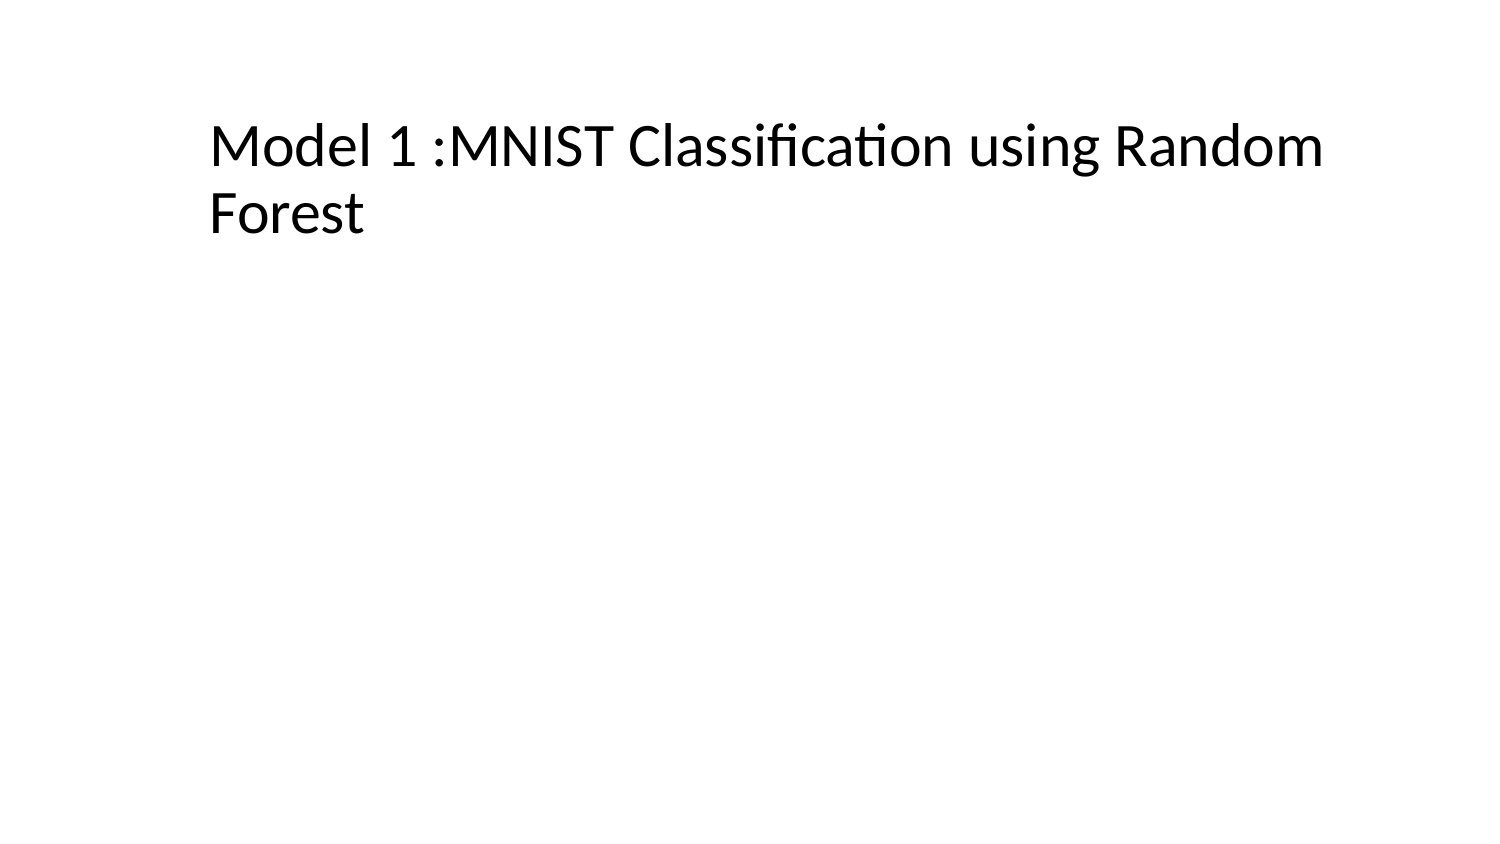

# Model 1 :MNIST Classification using Random Forest